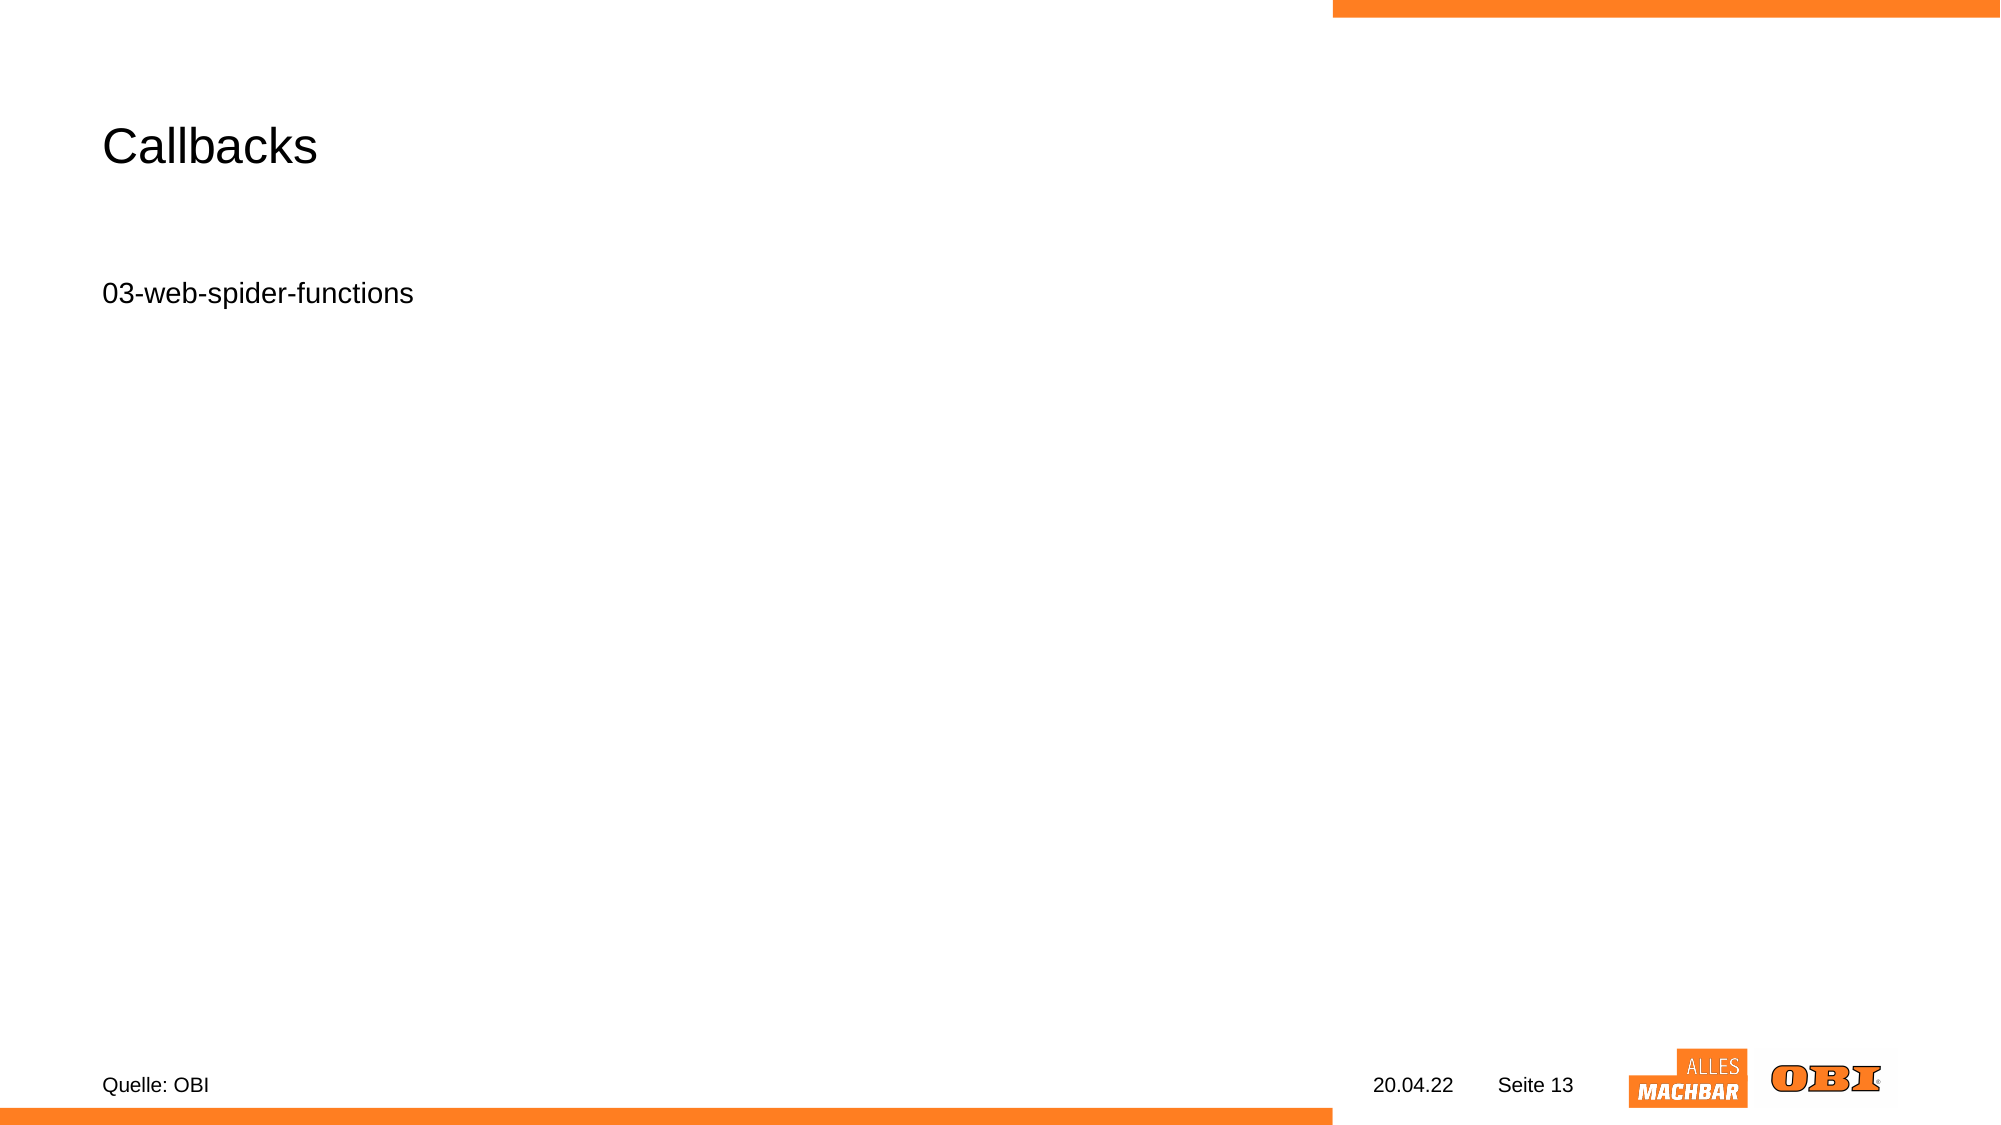

# Callbacks

03-web-spider-functions
Quelle: OBI
20.04.22
Seite 13